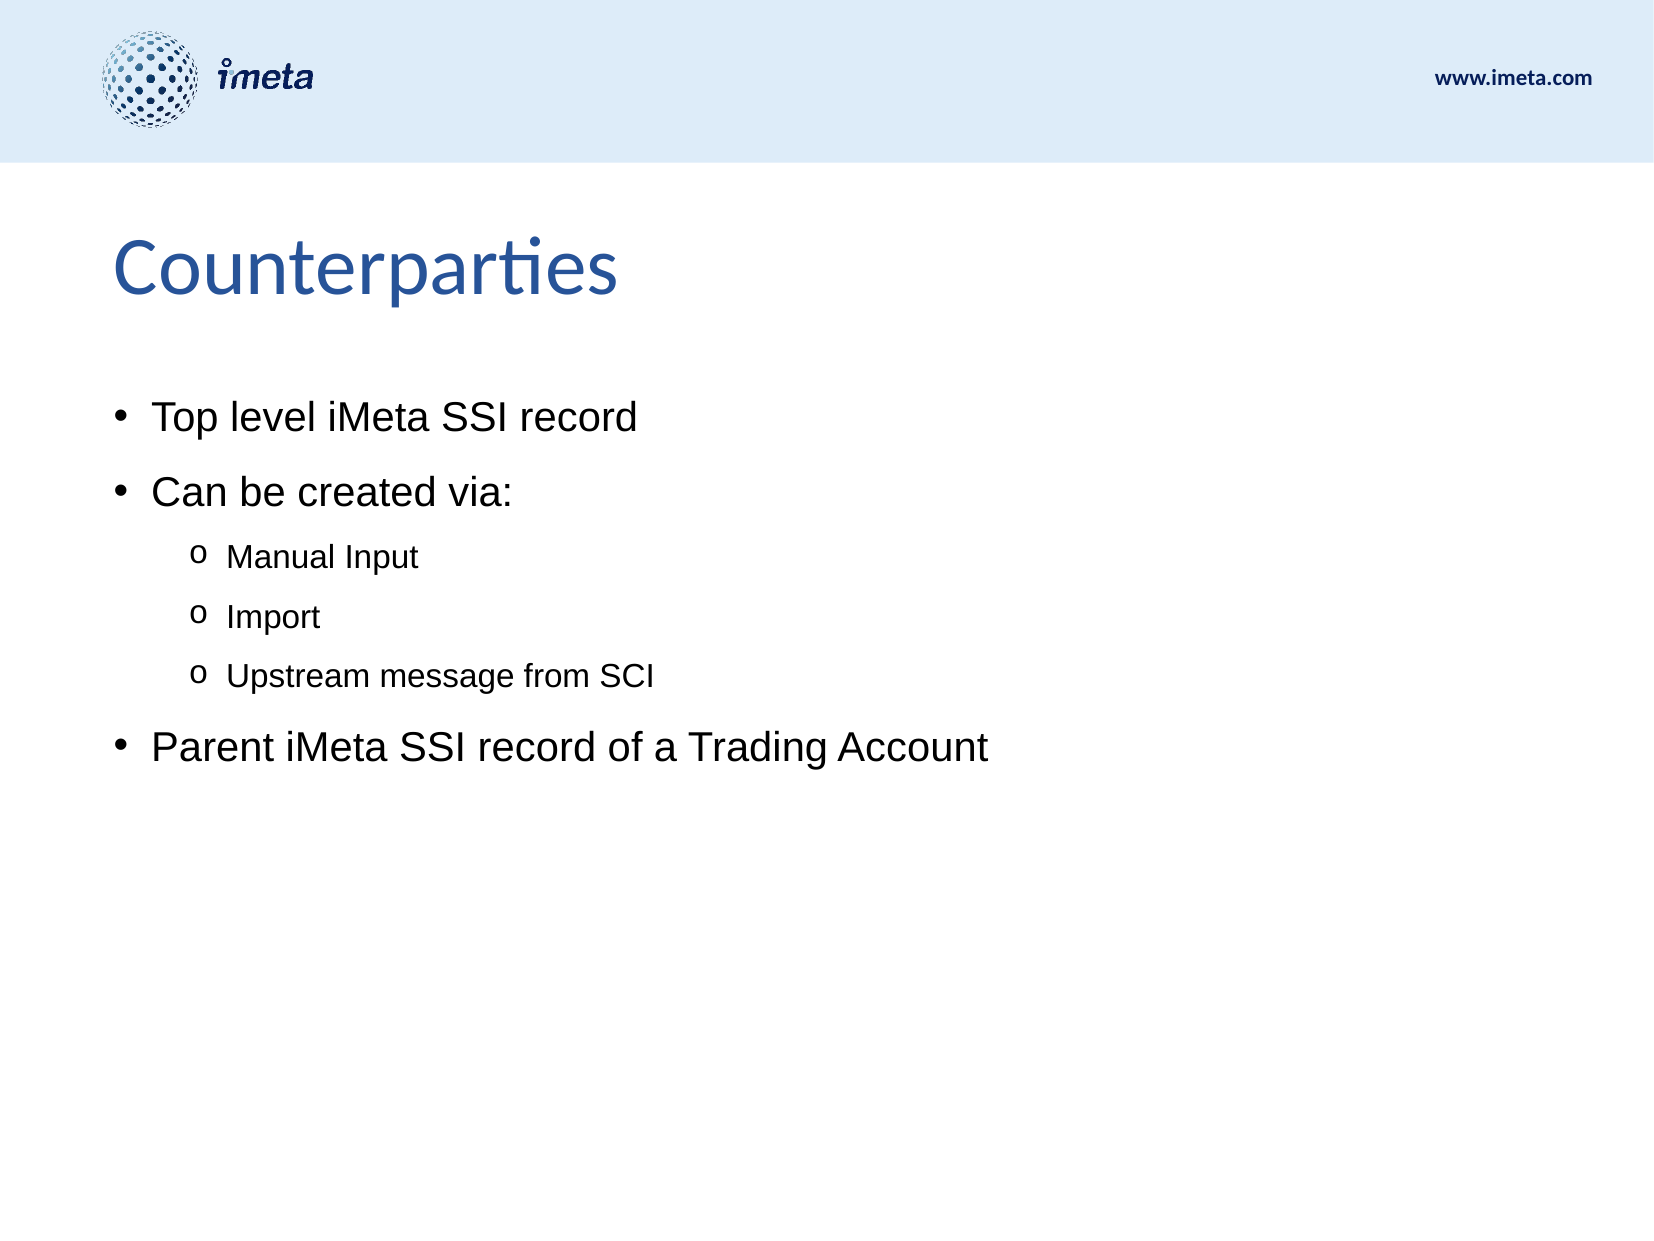

# Counterparties
Top level iMeta SSI record
Can be created via:
Manual Input
Import
Upstream message from SCI
Parent iMeta SSI record of a Trading Account